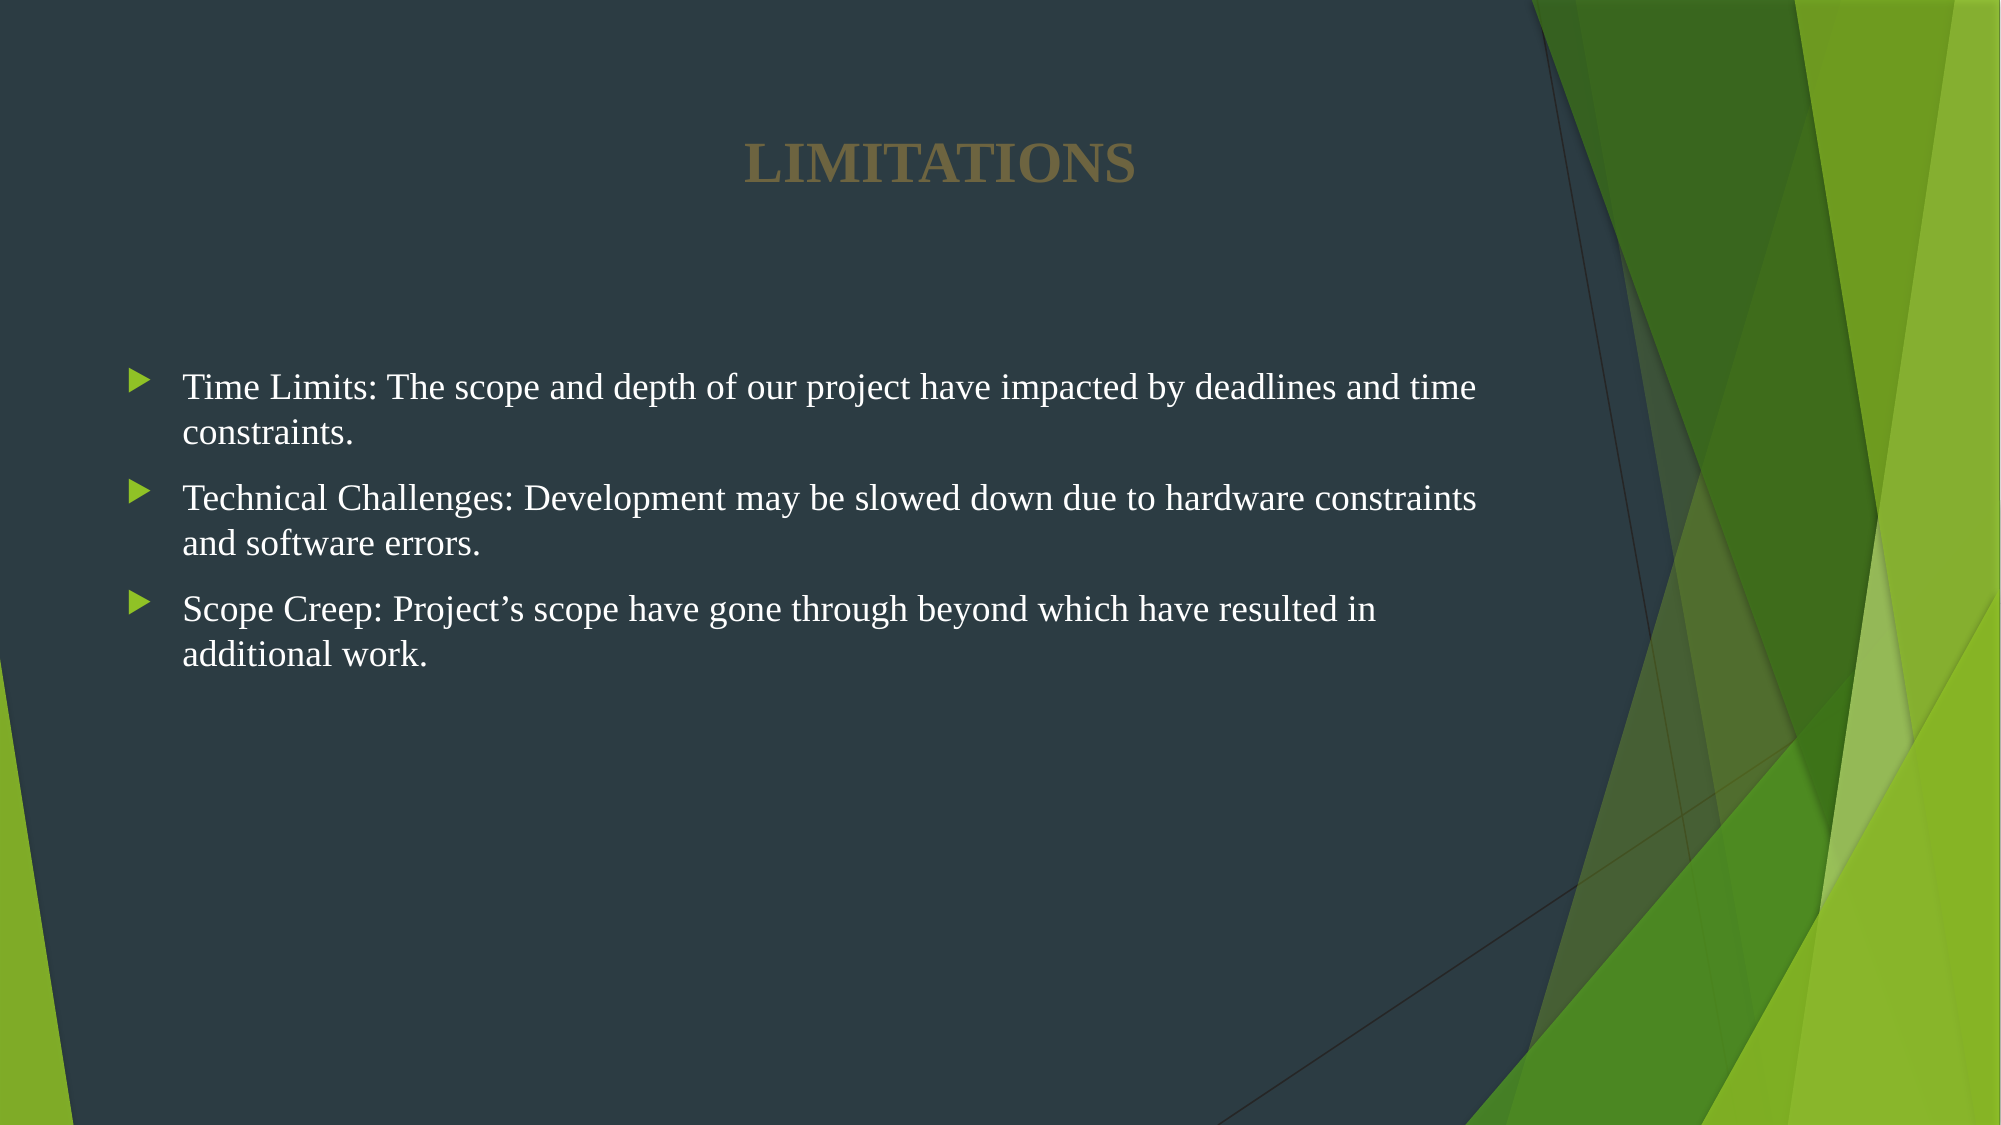

# LIMITATIONS
Time Limits: The scope and depth of our project have impacted by deadlines and time constraints.
Technical Challenges: Development may be slowed down due to hardware constraints and software errors.
Scope Creep: Project’s scope have gone through beyond which have resulted in additional work.